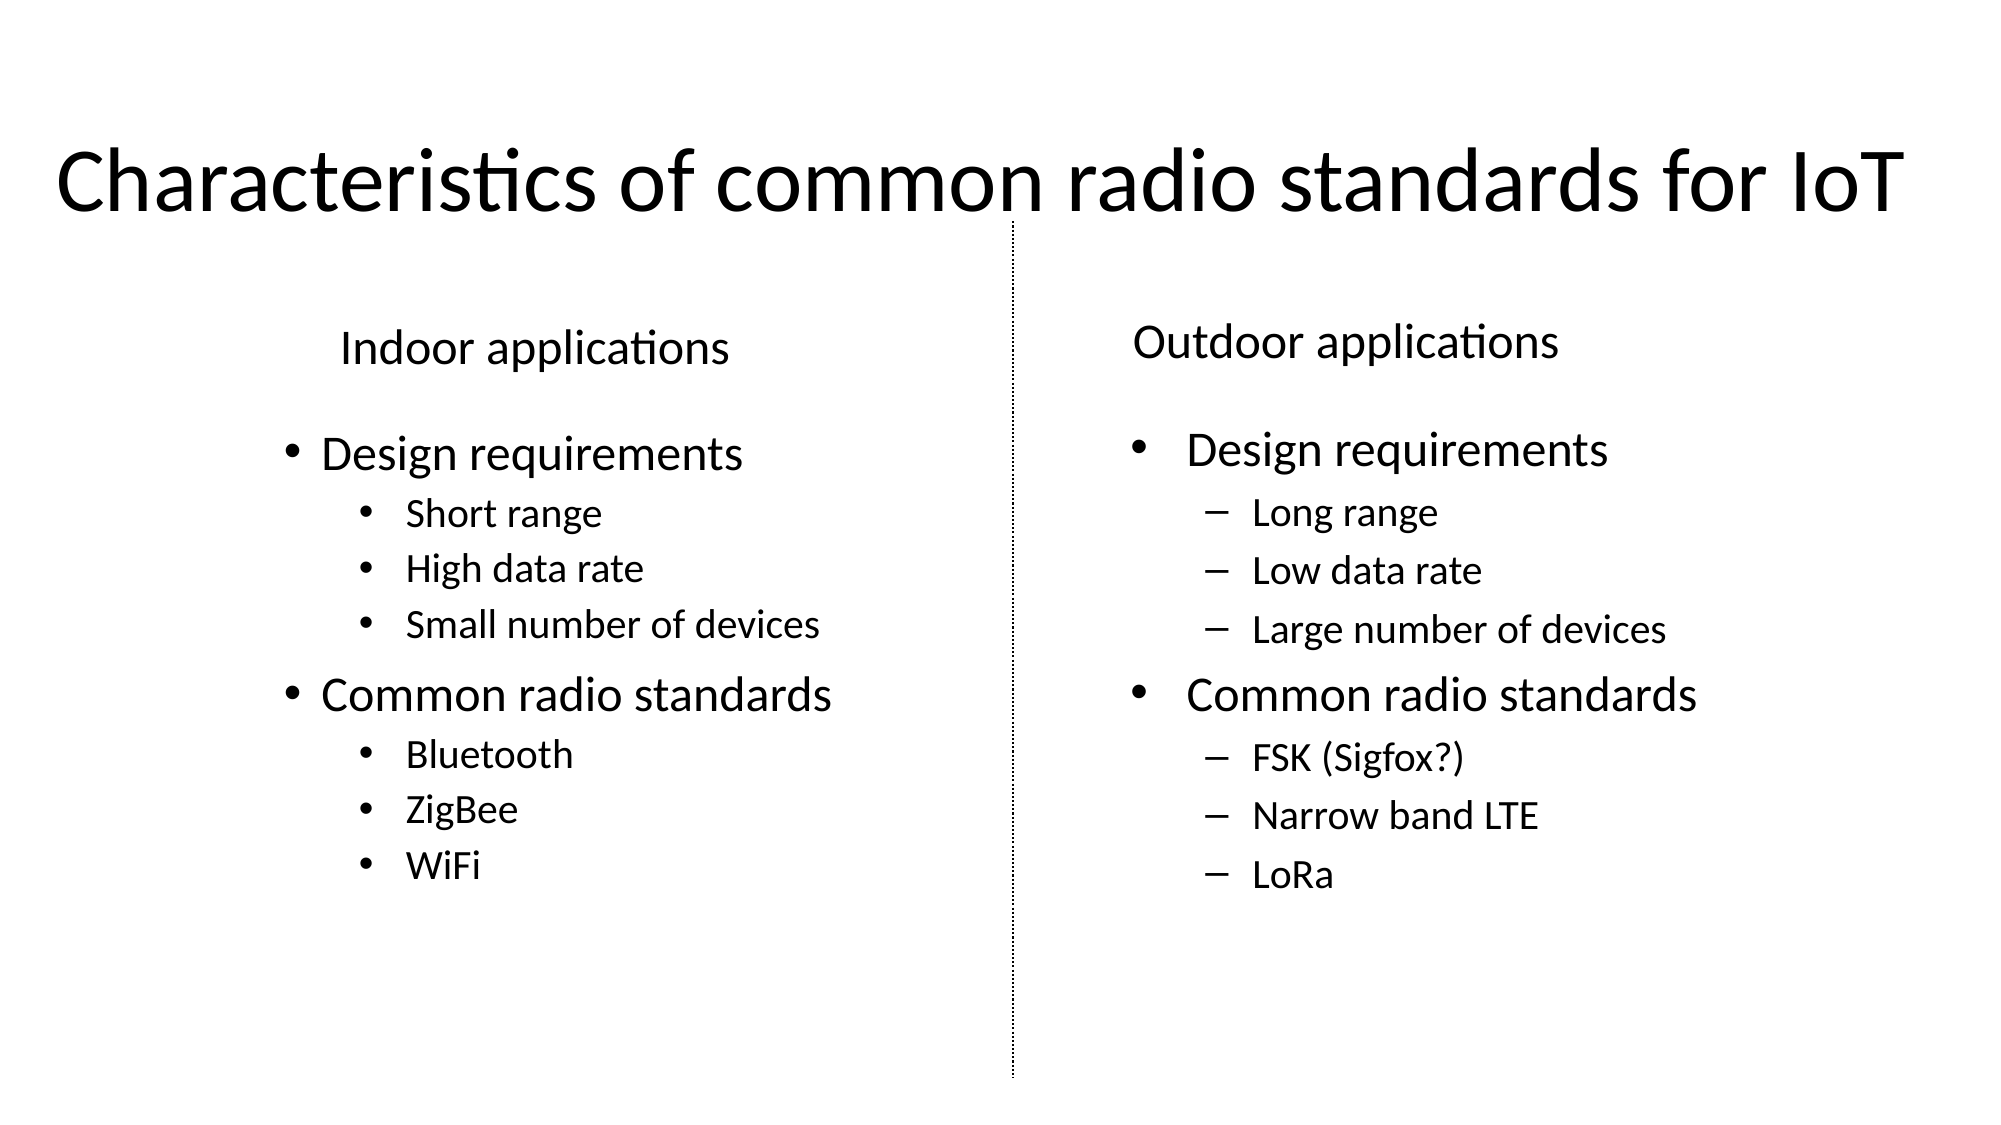

# Characteristics of common radio standards for IoT
Outdoor applications
Indoor applications
Design requirements
Long range
Low data rate
Large number of devices
Common radio standards
FSK (Sigfox?)
Narrow band LTE
LoRa
Design requirements
Short range
High data rate
Small number of devices
Common radio standards
Bluetooth
ZigBee
WiFi